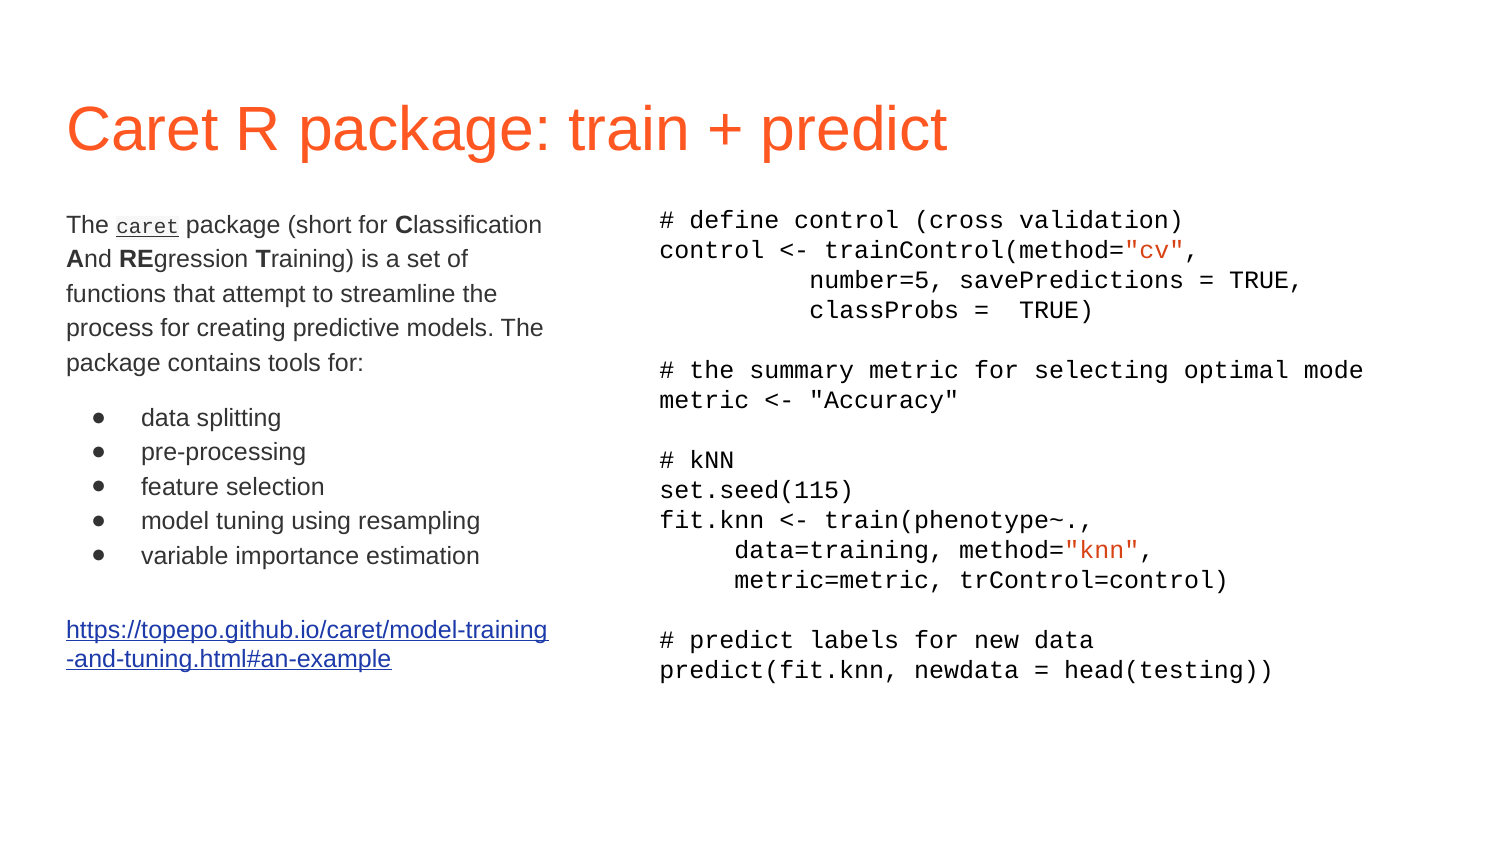

# Caret R package: train + predict
The caret package (short for Classification And REgression Training) is a set of functions that attempt to streamline the process for creating predictive models. The package contains tools for:
data splitting
pre-processing
feature selection
model tuning using resampling
variable importance estimation
https://topepo.github.io/caret/model-training-and-tuning.html#an-example

# define control (cross validation)
control <- trainControl(method="cv",
number=5, savePredictions = TRUE,
classProbs =  TRUE)

# the summary metric for selecting optimal mode
metric <- "Accuracy"

# kNN
set.seed(115)
fit.knn <- train(phenotype~.,
data=training, method="knn",
metric=metric, trControl=control)

# predict labels for new data
predict(fit.knn, newdata = head(testing))